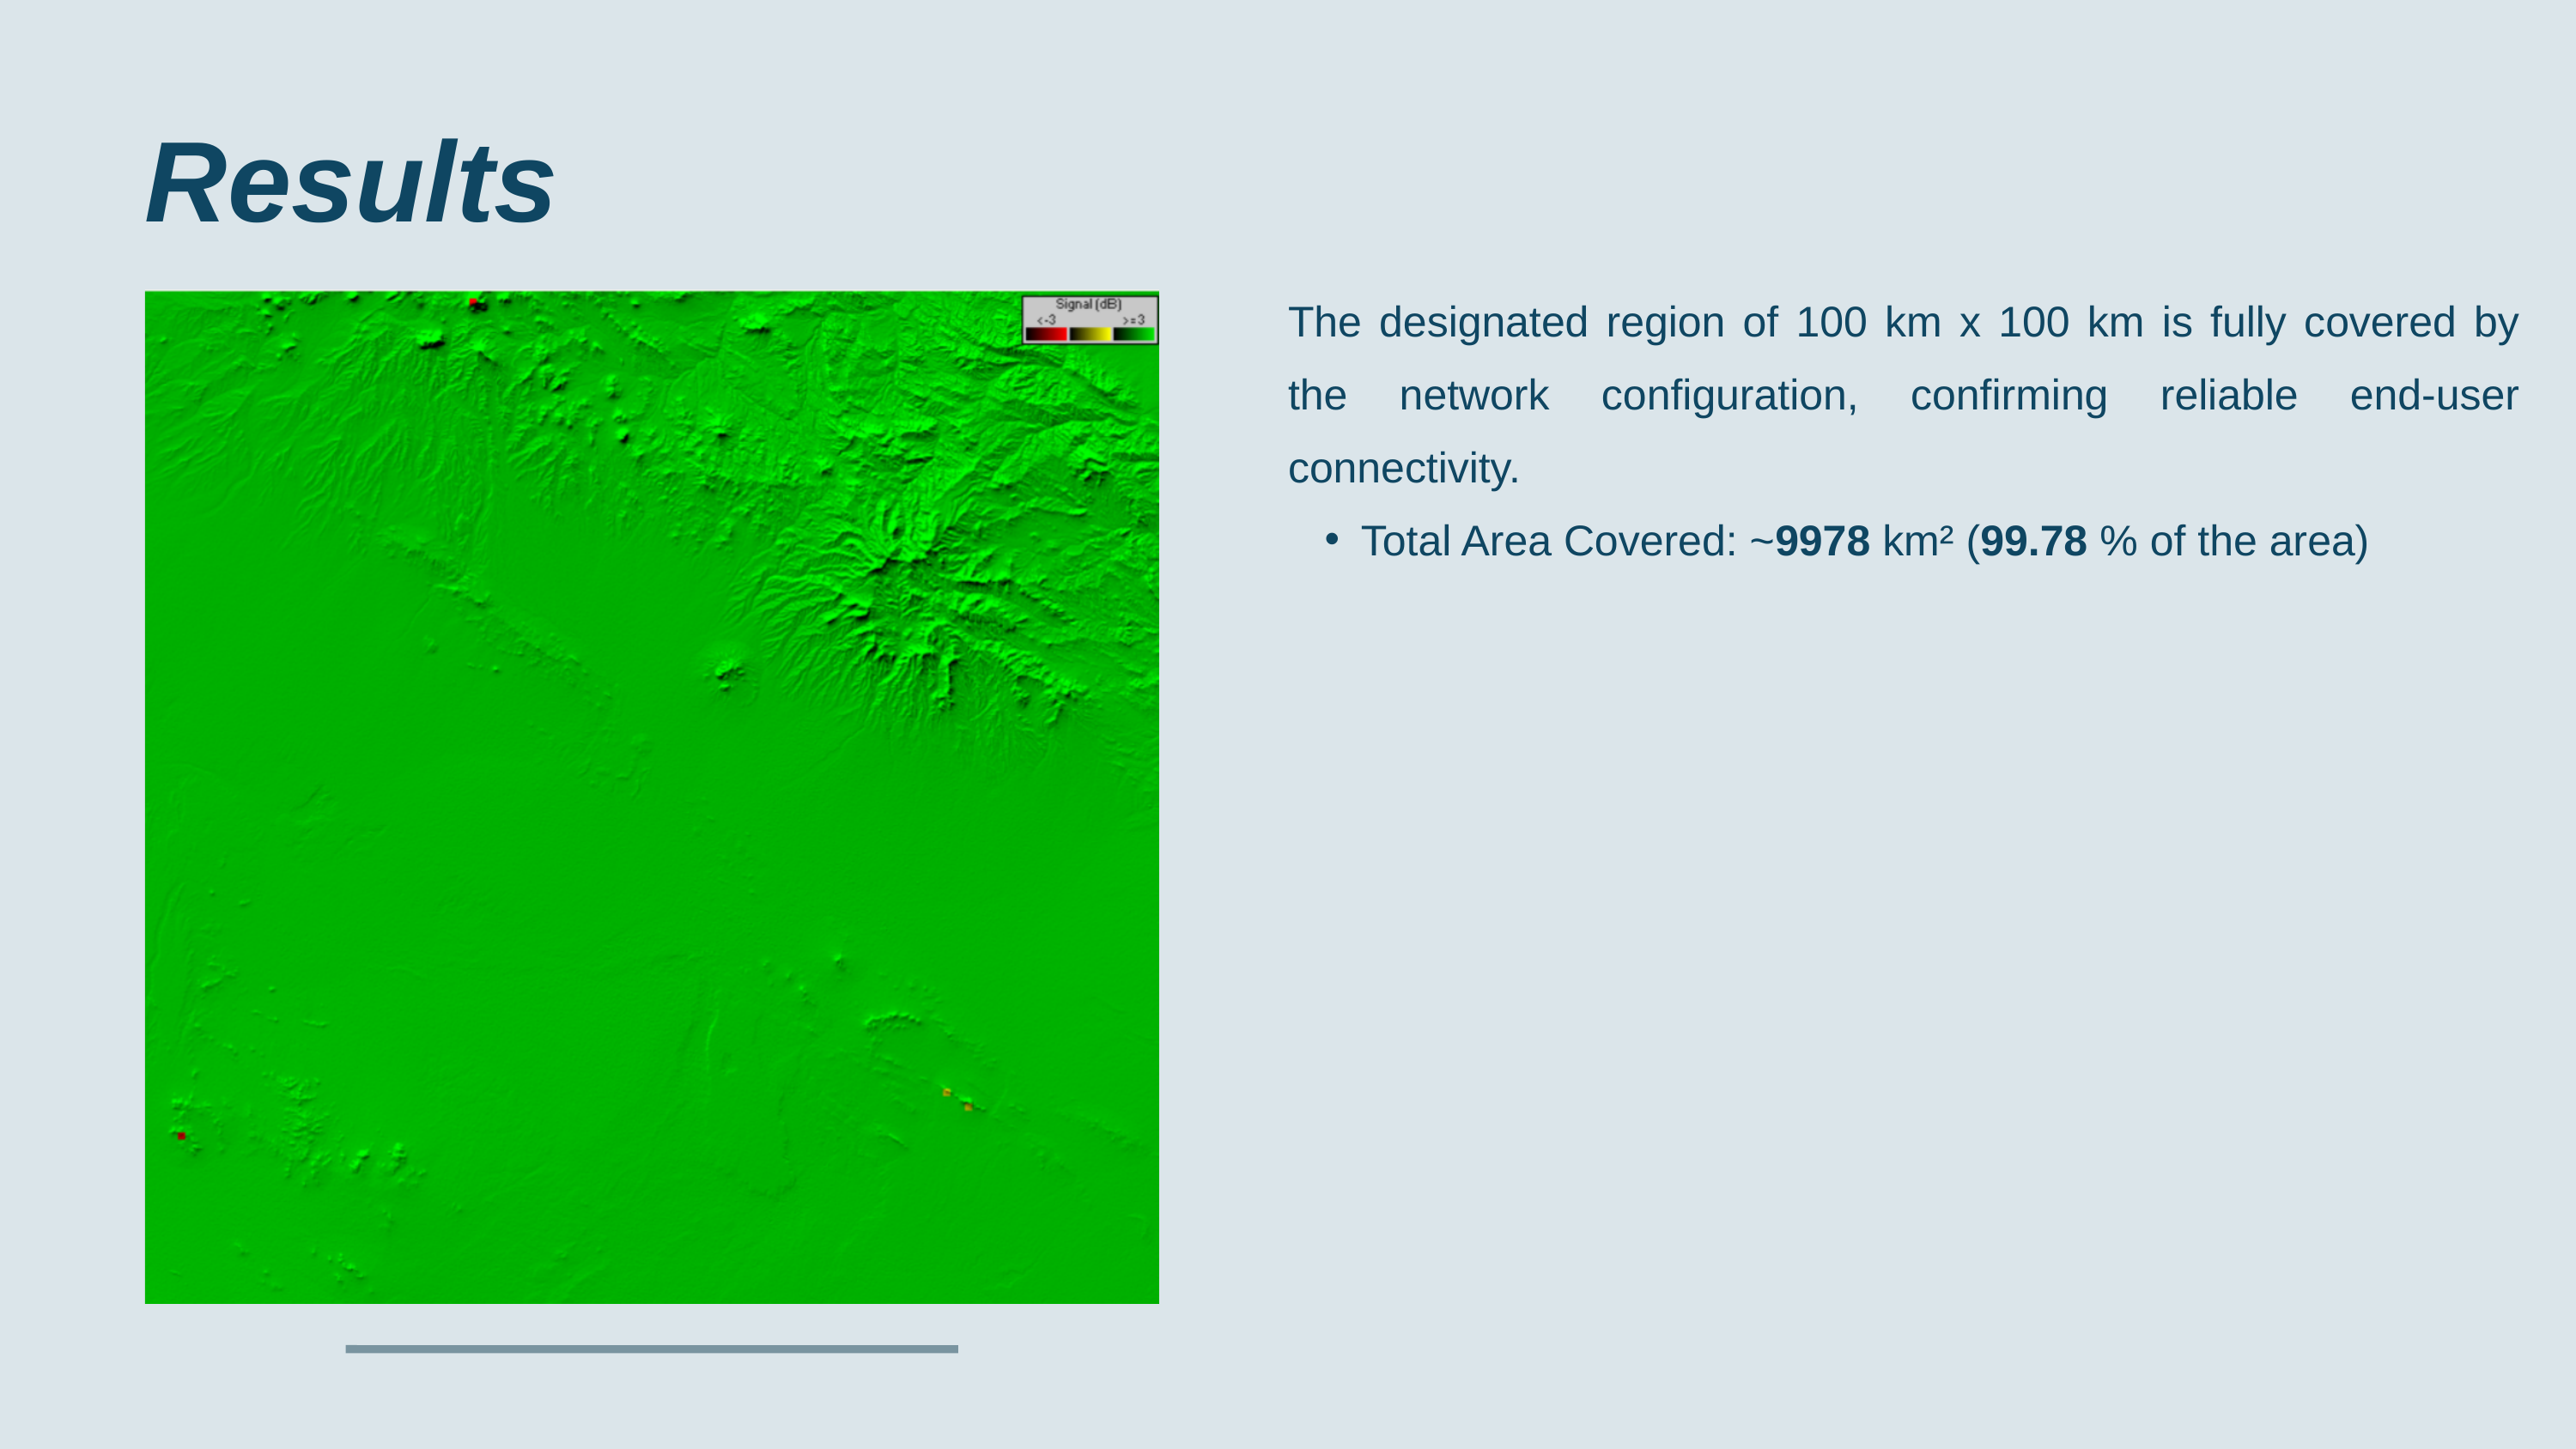

Results
The designated region of 100 km x 100 km is fully covered by the network configuration, confirming reliable end-user connectivity.
Total Area Covered: ~9978 km² (99.78 % of the area)